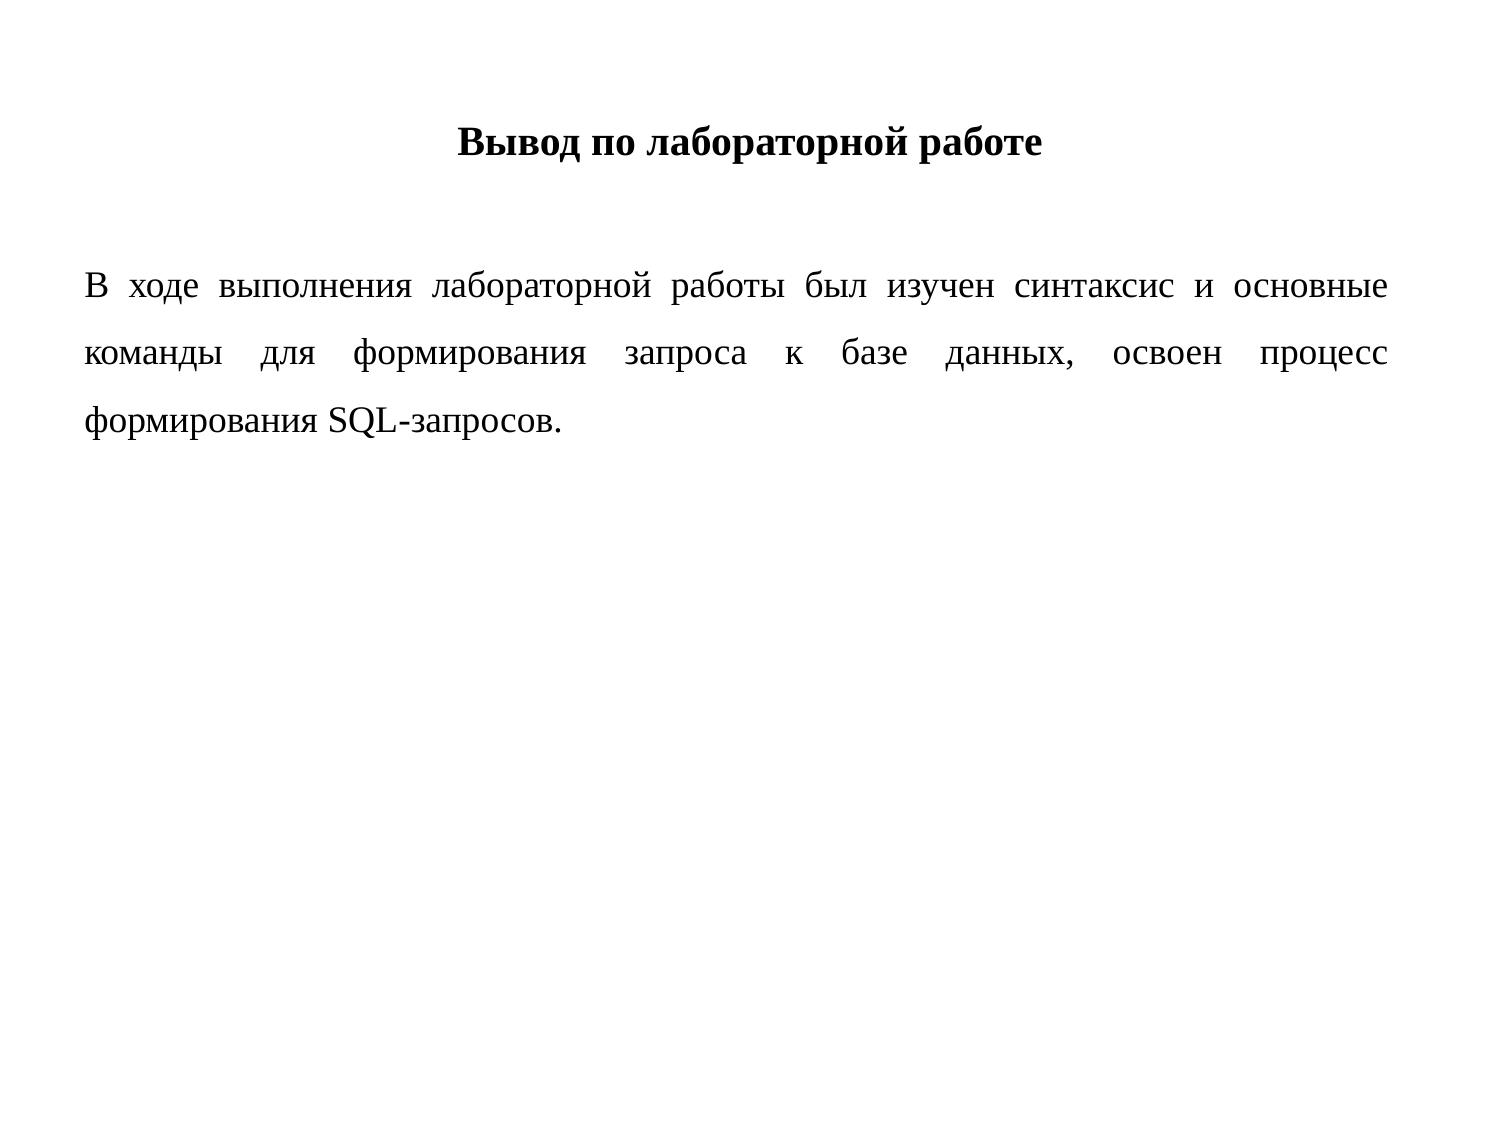

# Вывод по лабораторной работе
В ходе выполнения лабораторной работы был изучен синтаксис и основные команды для формирования запроса к базе данных, освоен процесс формирования SQL-запросов.